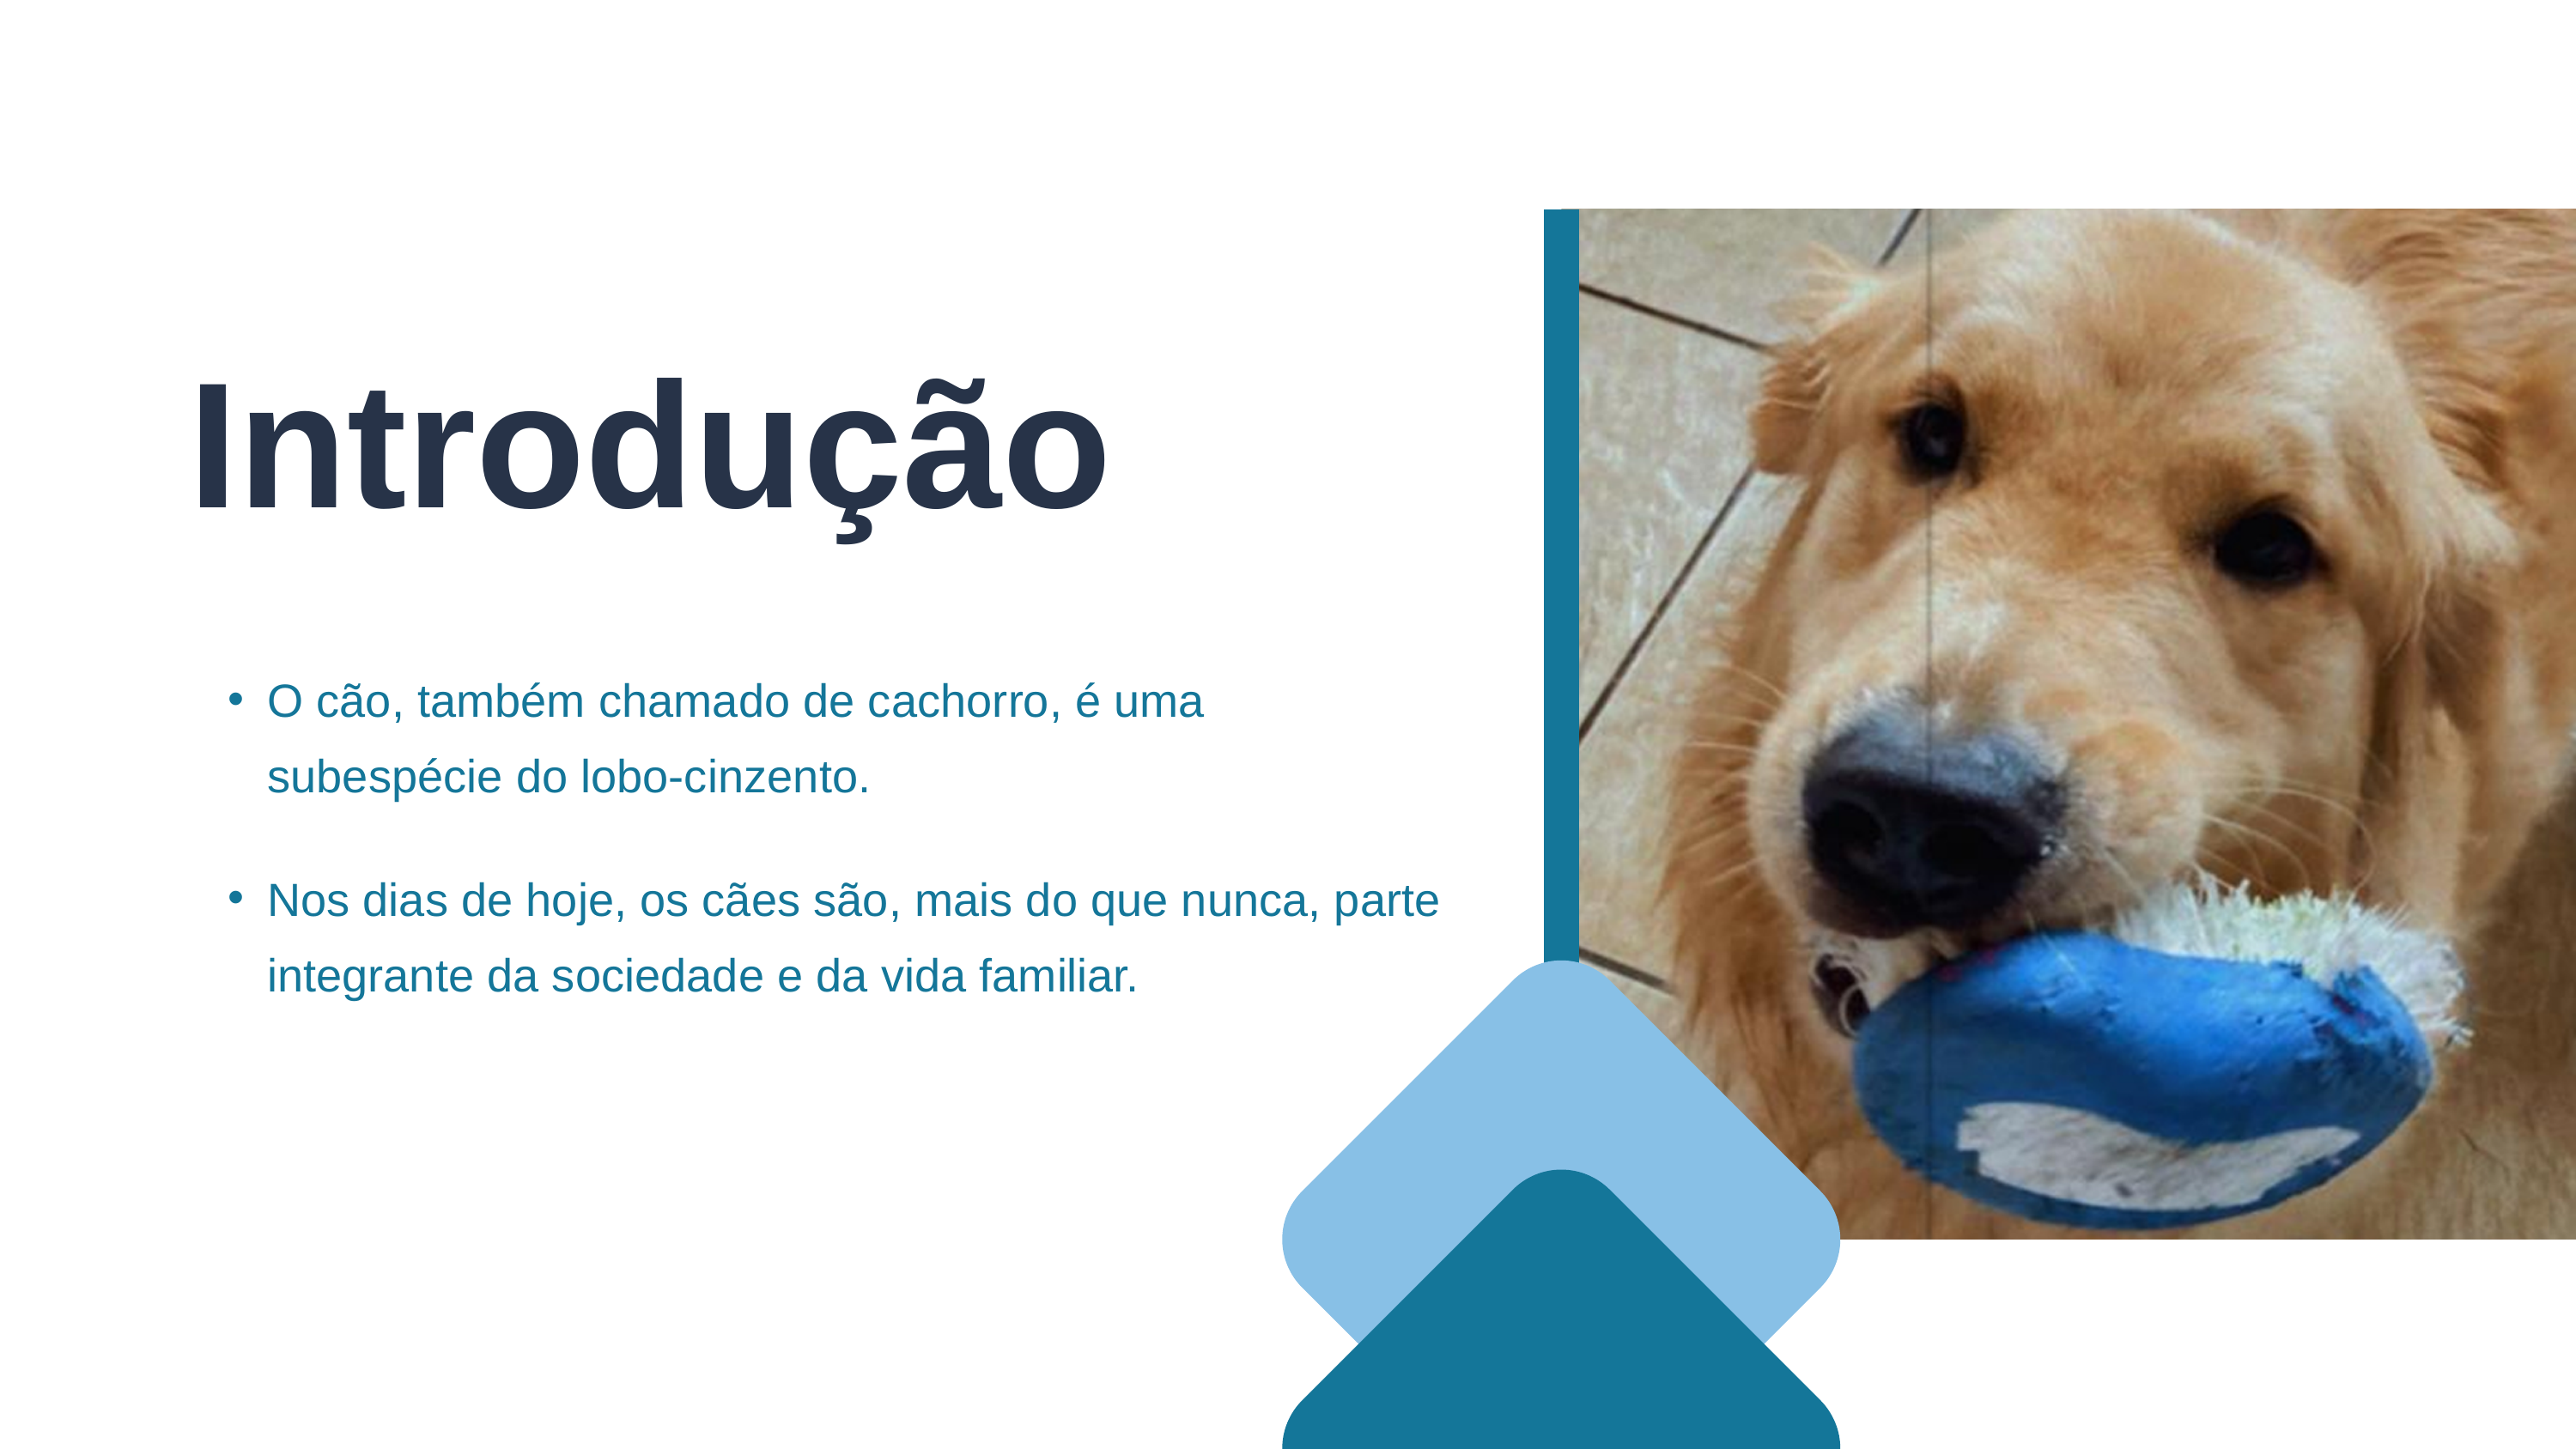

Introdução
O cão, também chamado de cachorro, é uma subespécie do lobo-cinzento.
Nos dias de hoje, os cães são, mais do que nunca, parte integrante da sociedade e da vida familiar.